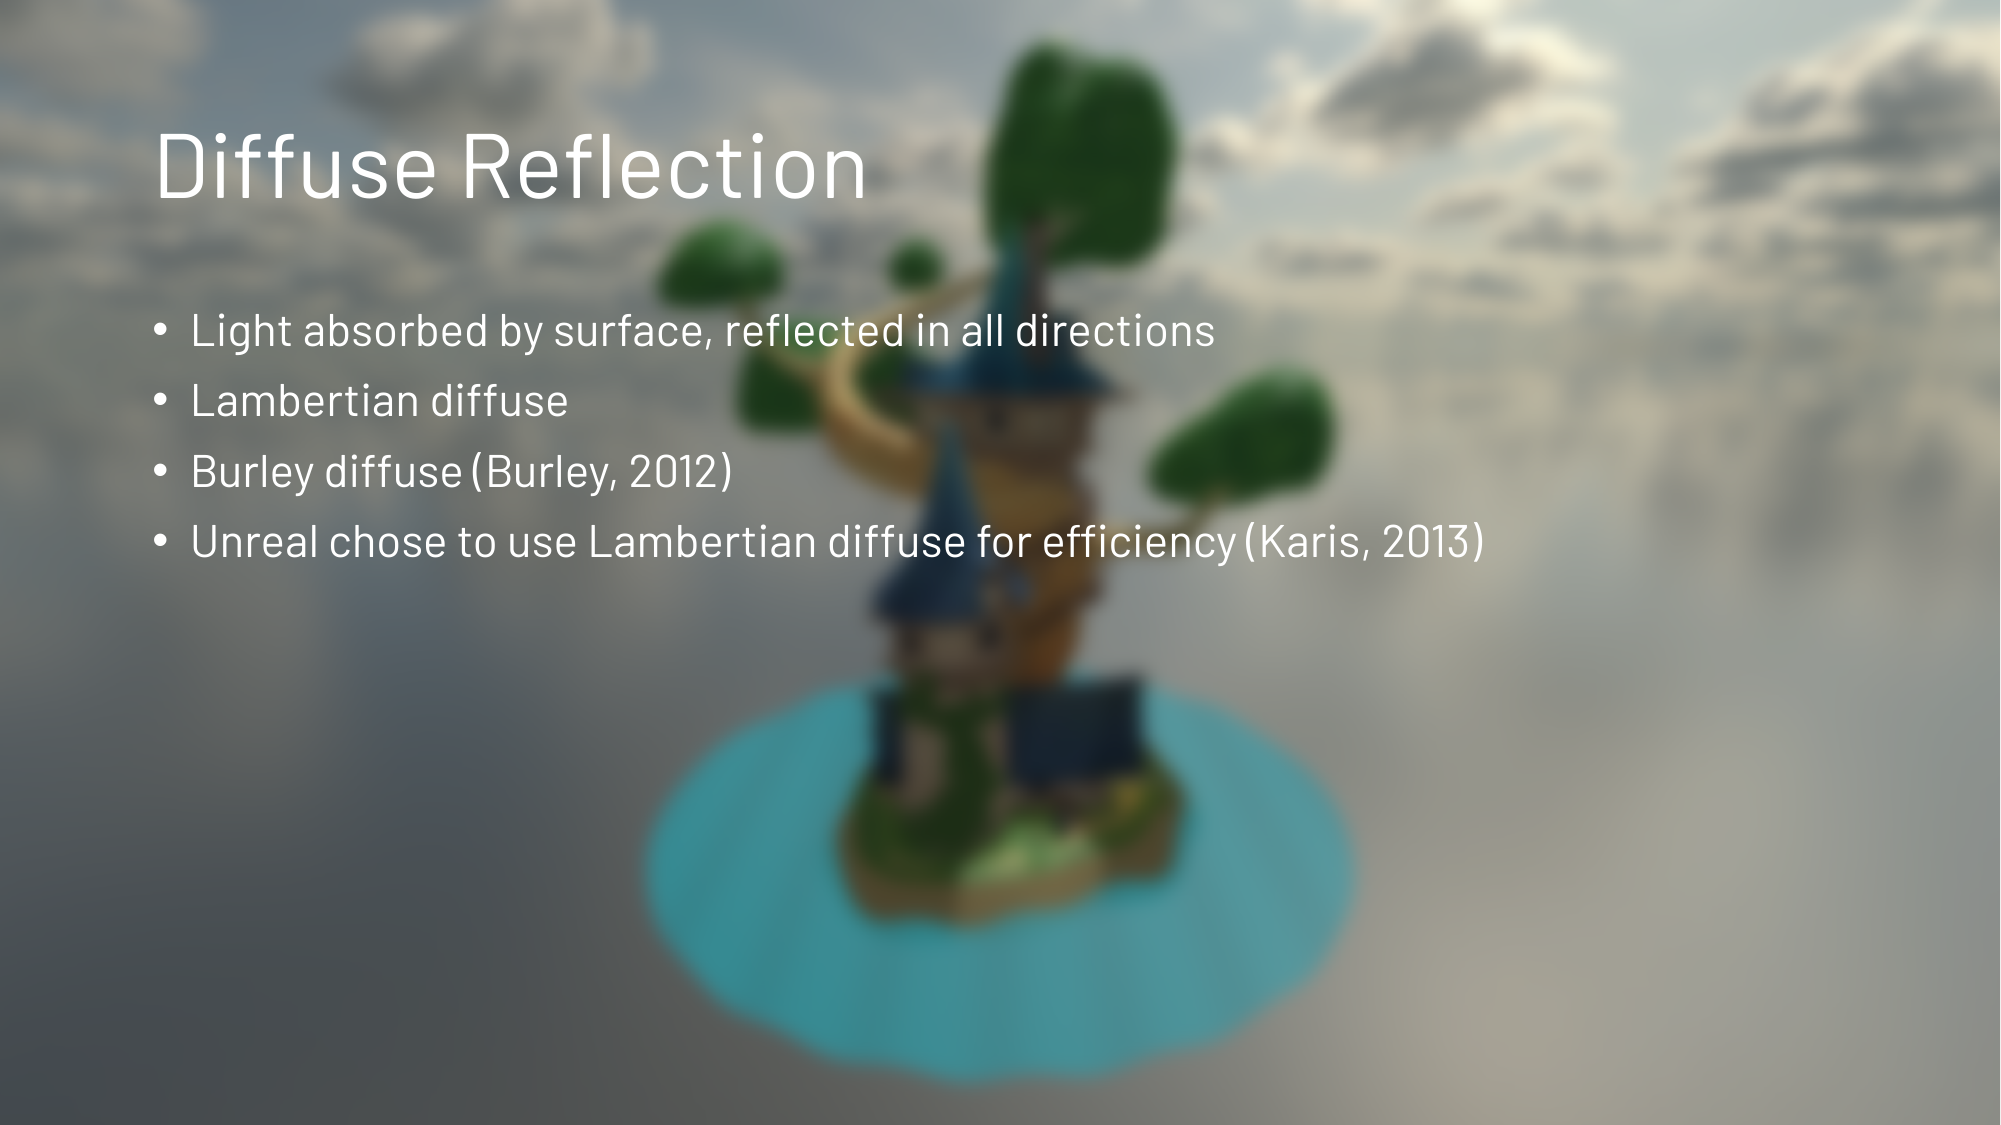

# Diffuse Reflection
Light absorbed by surface, reflected in all directions
Lambertian diffuse
Burley diffuse (Burley, 2012)
Unreal chose to use Lambertian diffuse for efficiency (Karis, 2013)